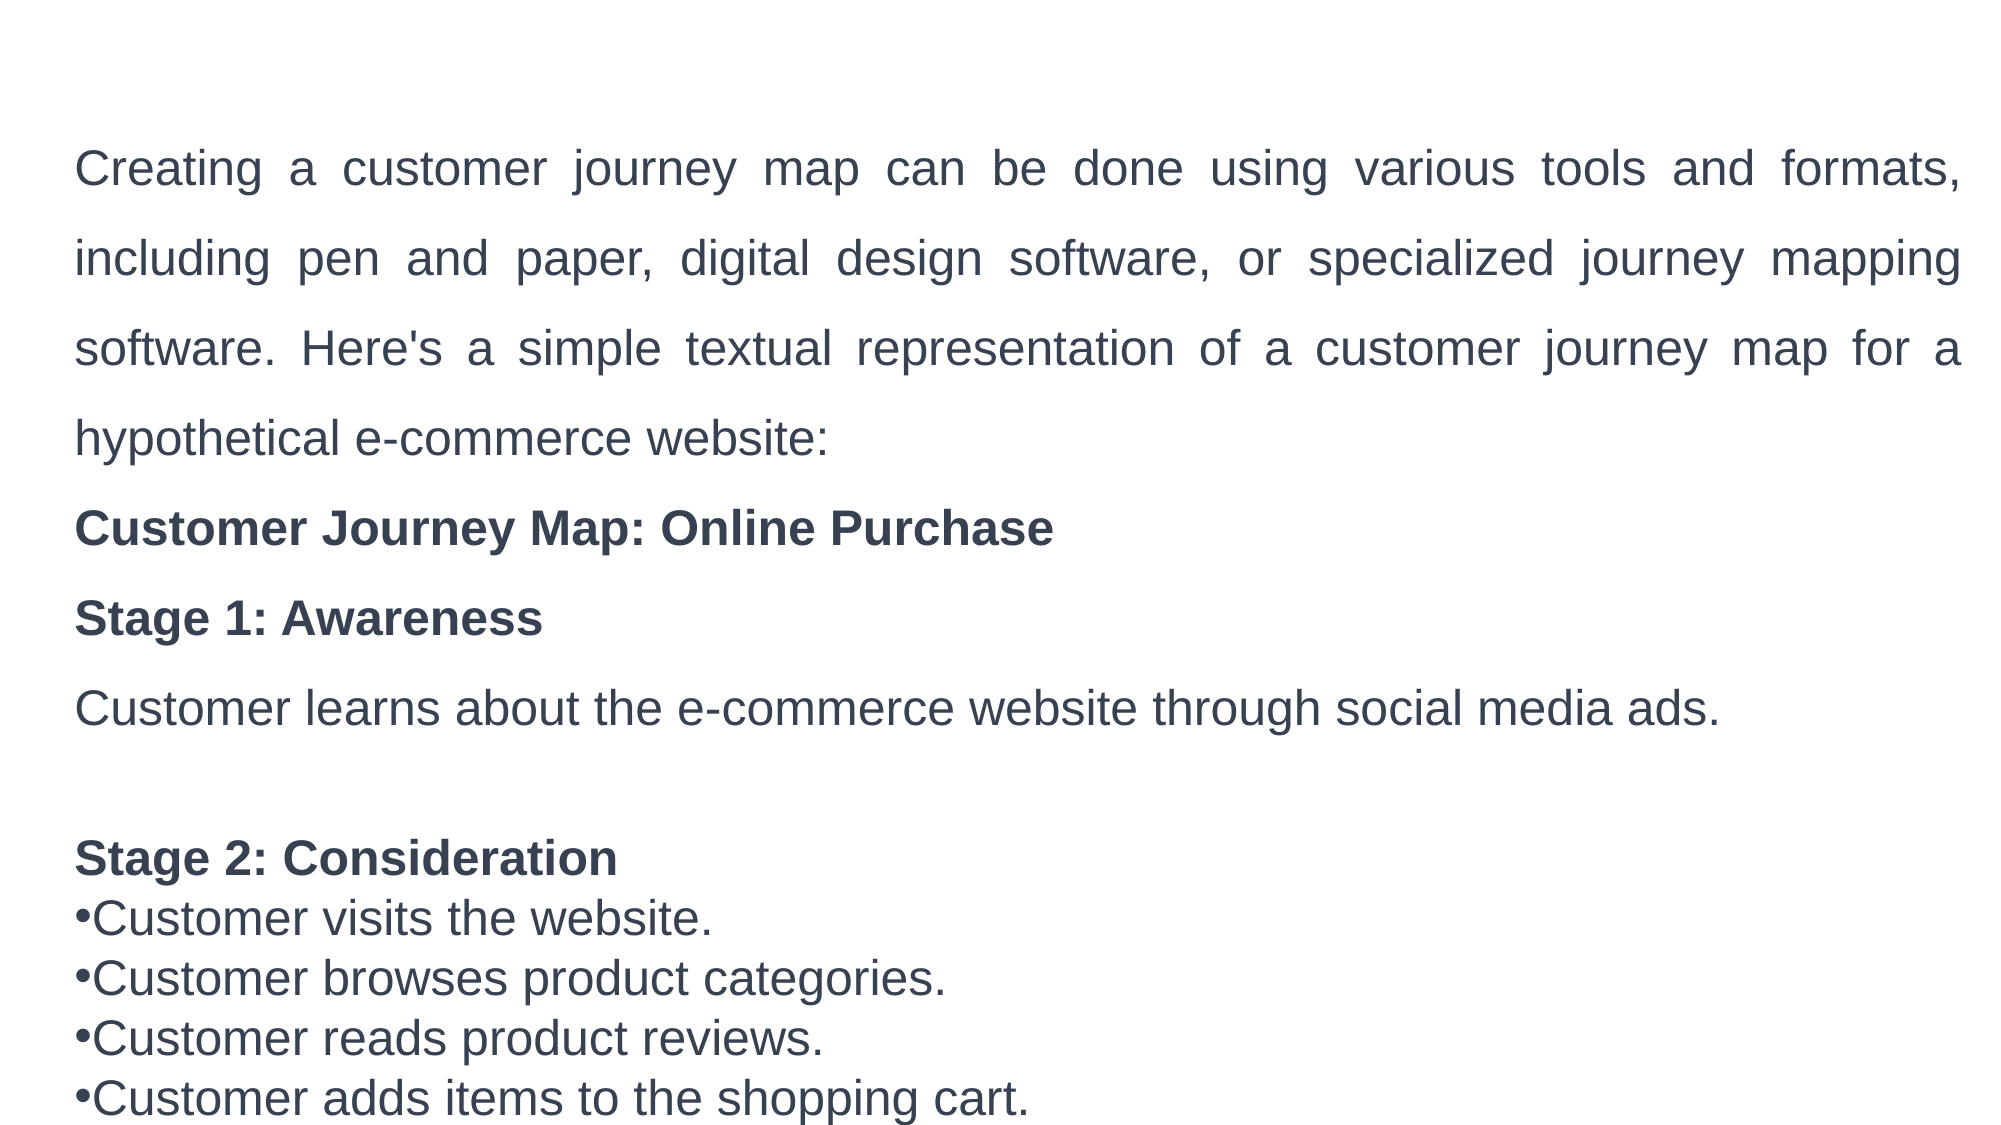

Creating a customer journey map can be done using various tools and formats, including pen and paper, digital design software, or specialized journey mapping software. Here's a simple textual representation of a customer journey map for a hypothetical e-commerce website:
Customer Journey Map: Online Purchase
Stage 1: Awareness
Customer learns about the e-commerce website through social media ads.

Stage 2: Consideration
Customer visits the website.
Customer browses product categories.
Customer reads product reviews.
Customer adds items to the shopping cart.